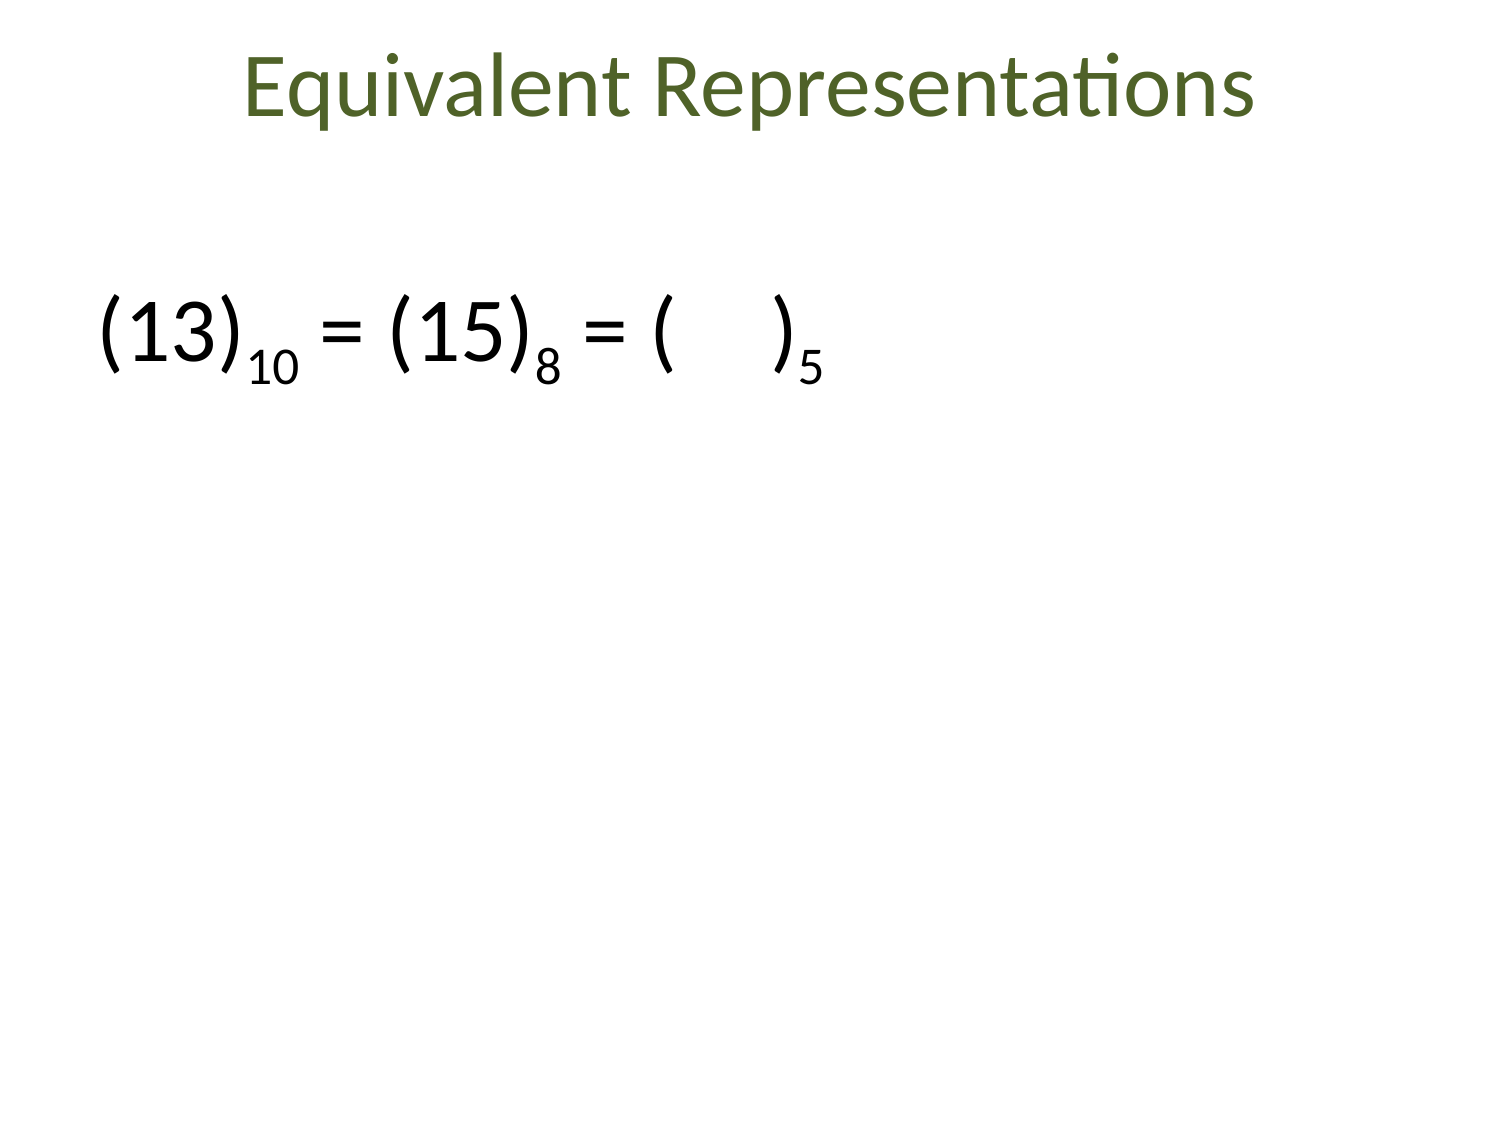

# Equivalent Representations
(13)10 = (15)8 = (23)5